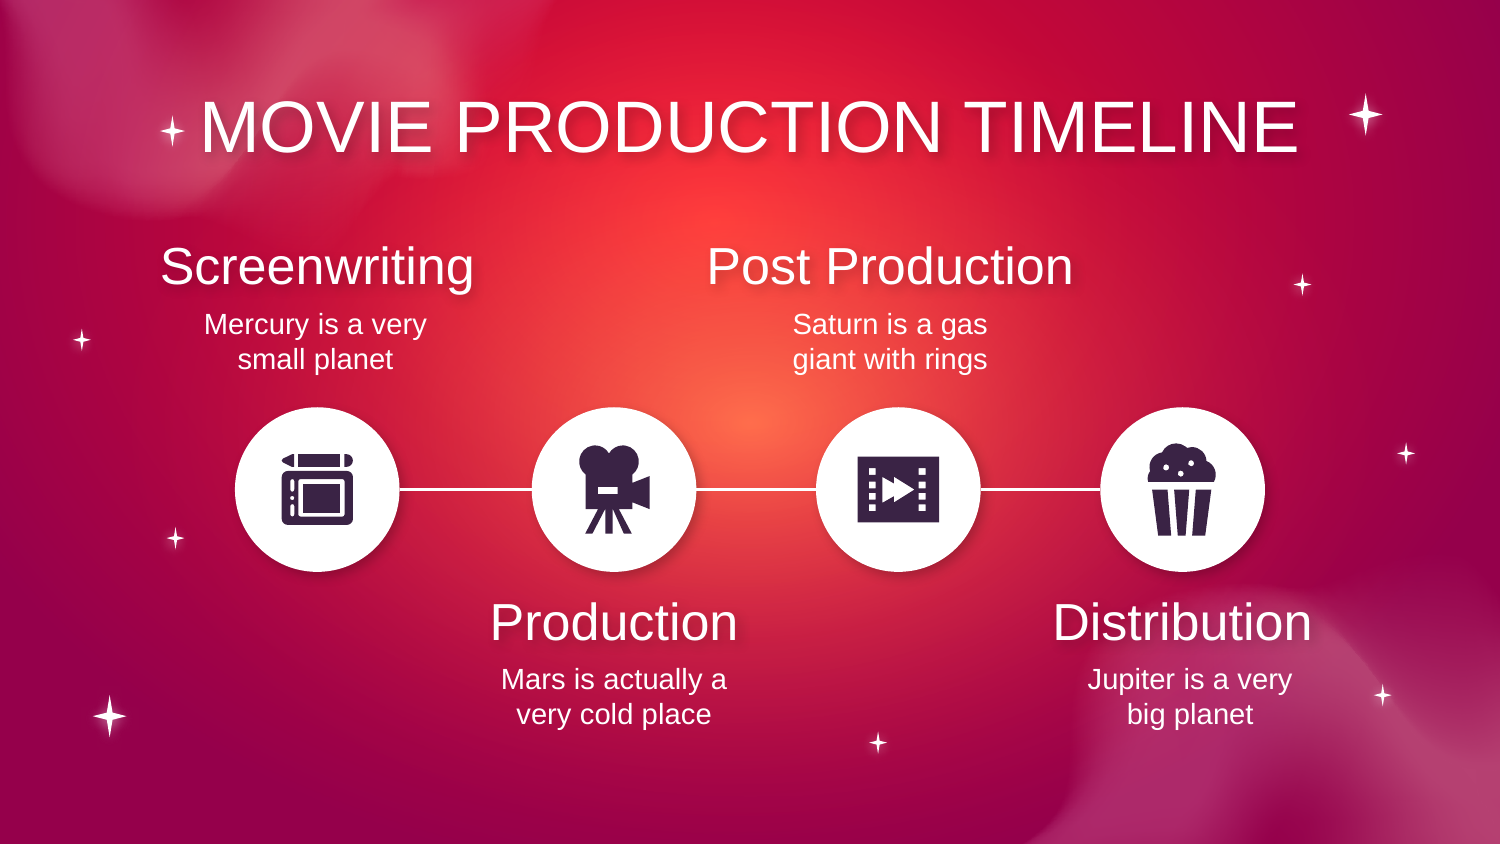

# MOVIE PRODUCTION TIMELINE
Screenwriting
Post Production
Mercury is a very small planet
Saturn is a gas giant with rings

Production
Distribution
Mars is actually a very cold place
Jupiter is a very big planet